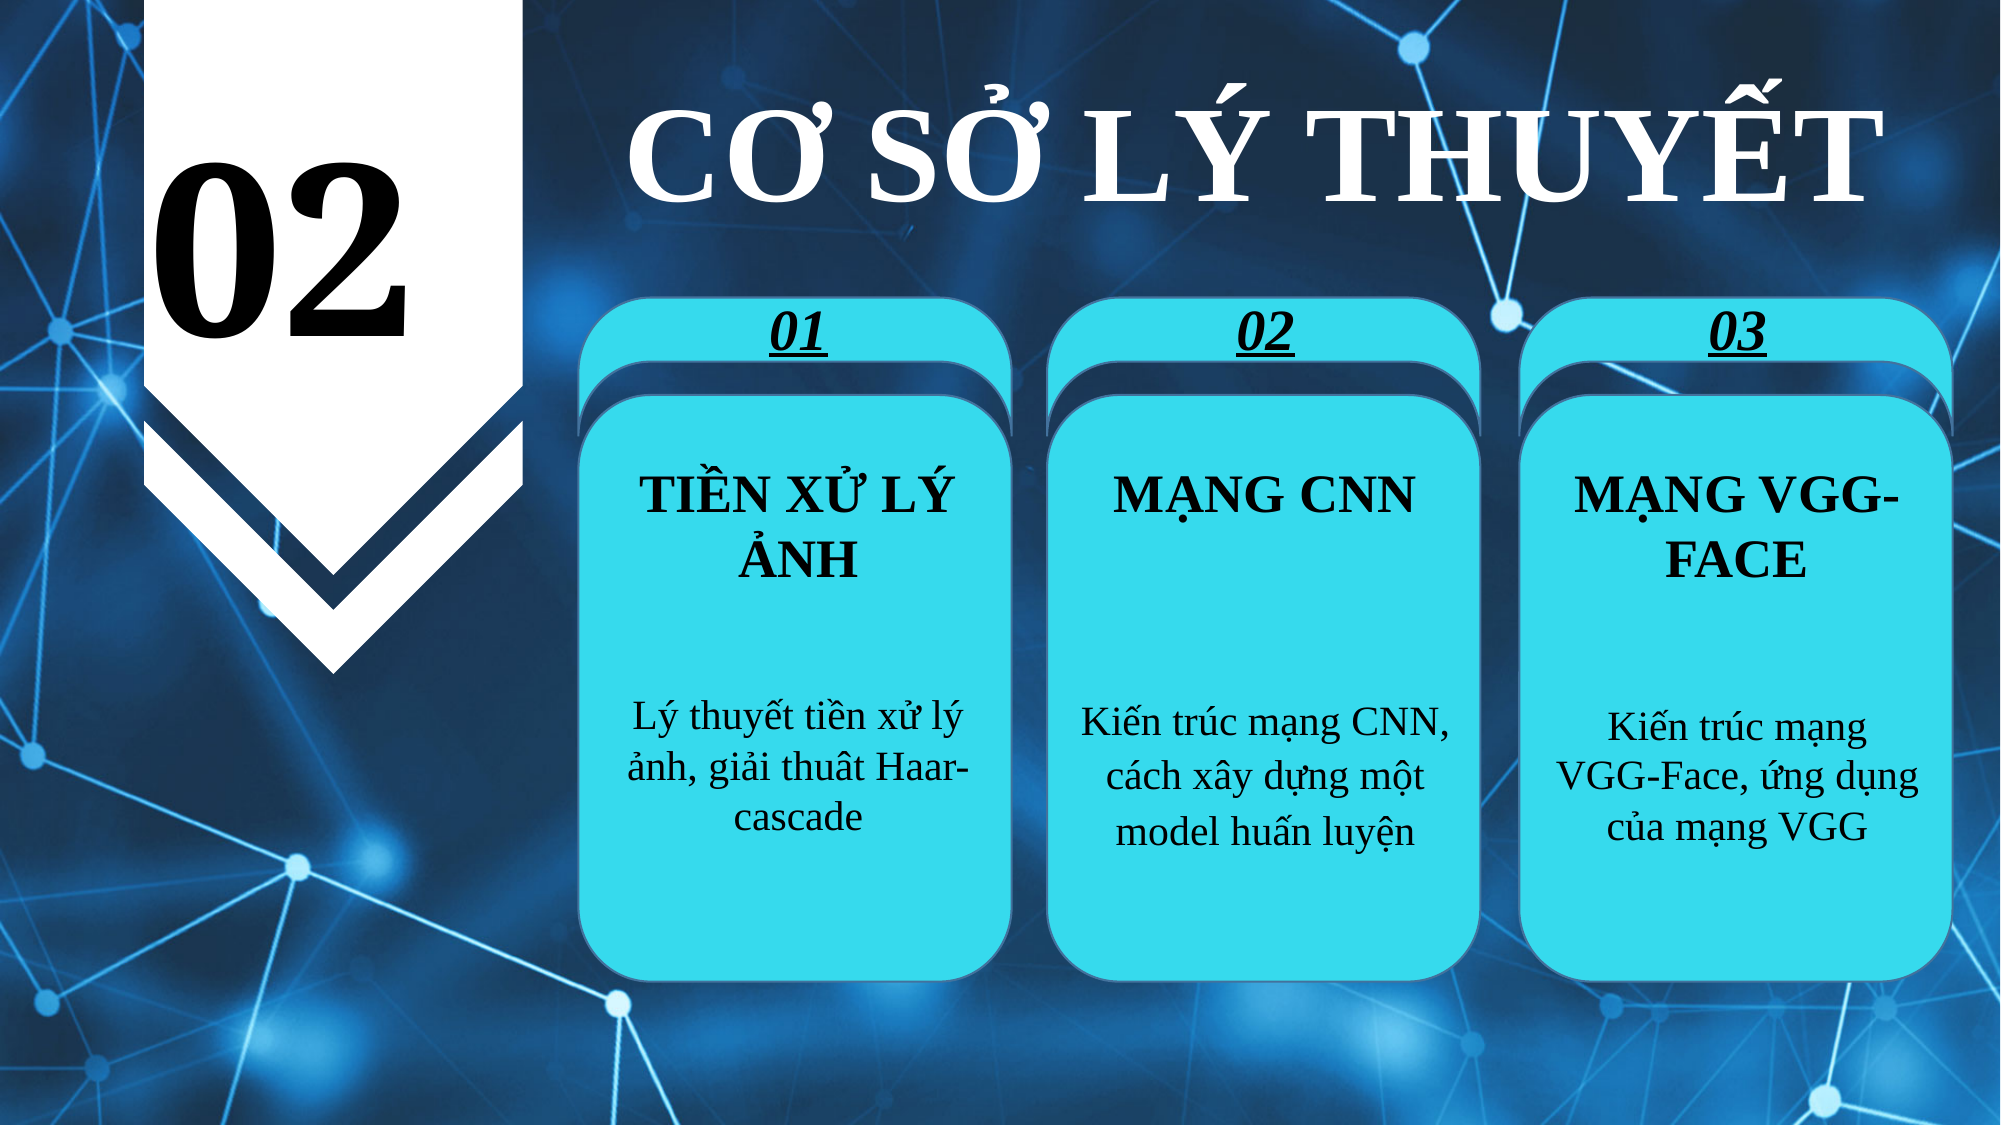

CƠ SỞ LÝ THUYẾT
02

01
02
03

TIỀN XỬ LÝ ẢNH

Lý thuyết tiền xử lý ảnh, giải thuât Haar-cascade
MẠNG CNN

Kiến trúc mạng CNN, cách xây dựng một model huấn luyện
MẠNG VGG-FACE

Kiến trúc mạng VGG-Face, ứng dụng của mạng VGG
7